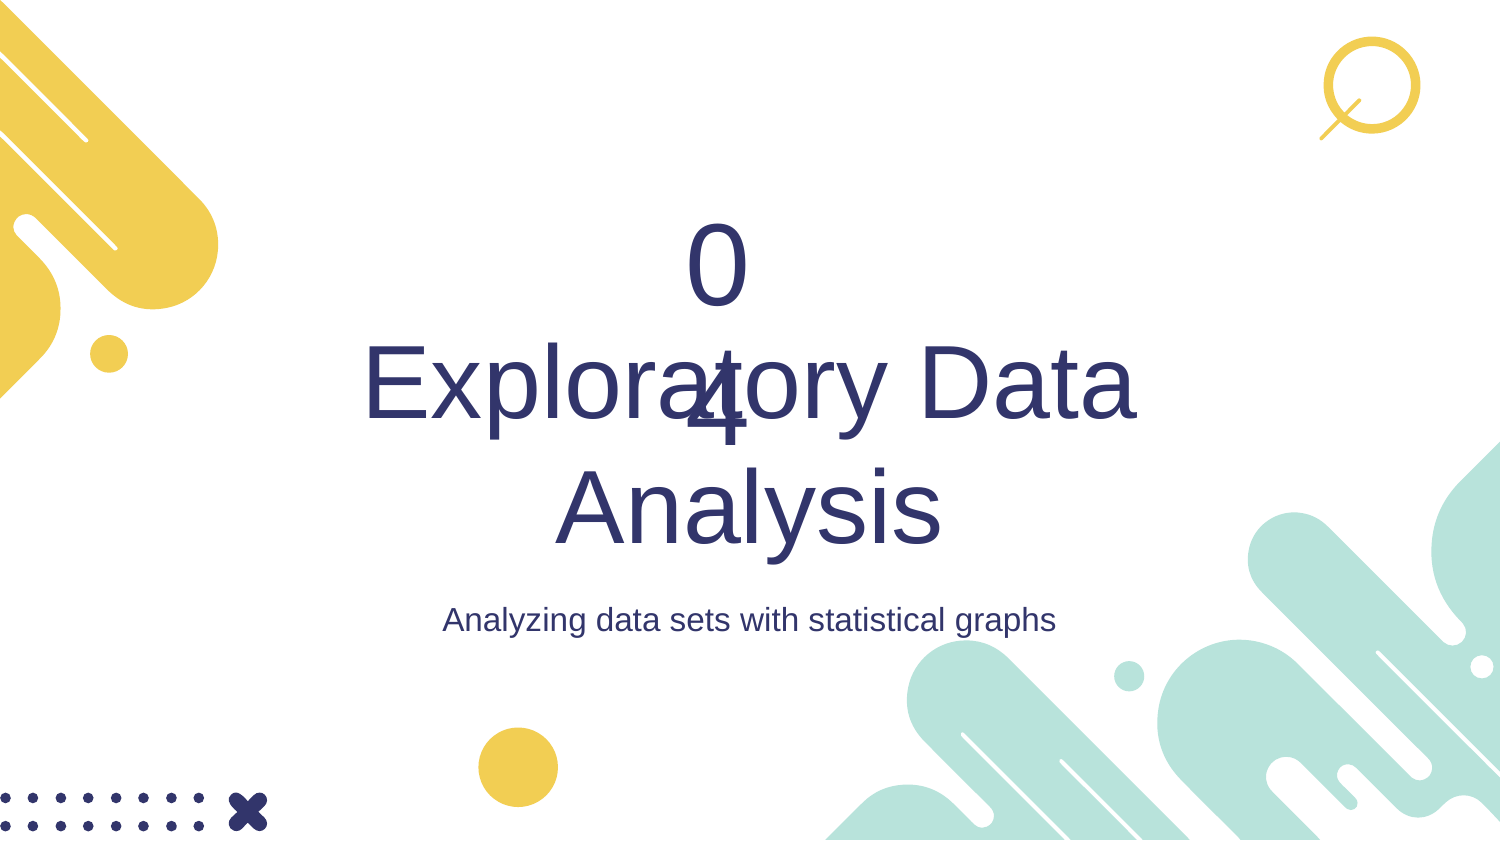

04
# Exploratory Data Analysis
Analyzing data sets with statistical graphs